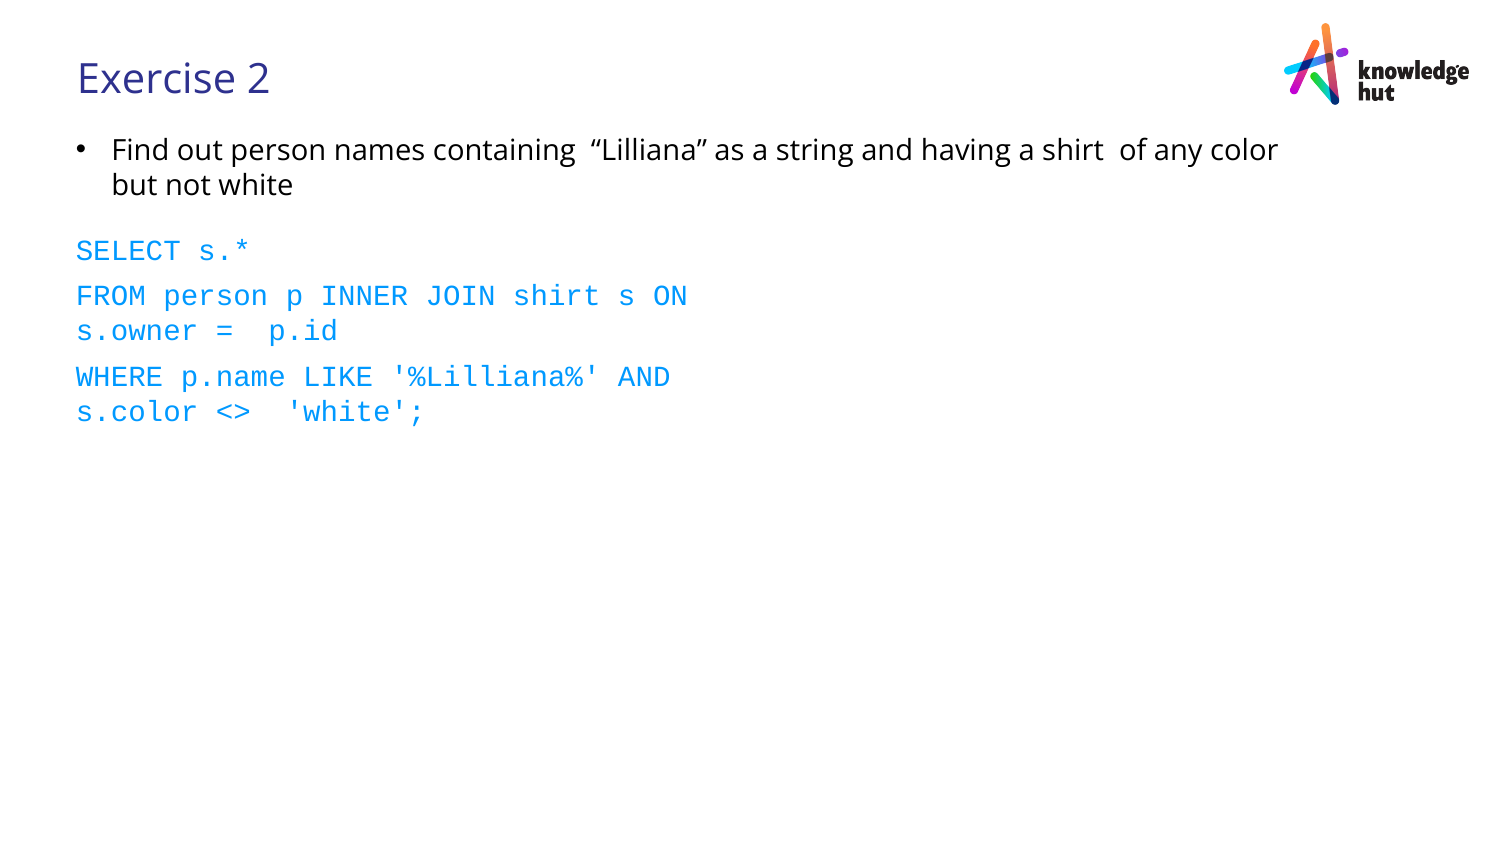

Exercise 2
Find out person names containing  “Lilliana” as a string and having a shirt  of any color but not white
SELECT s.*
FROM person p INNER JOIN shirt s ON s.owner =  p.id
WHERE p.name LIKE '%Lilliana%' AND s.color <>  'white';